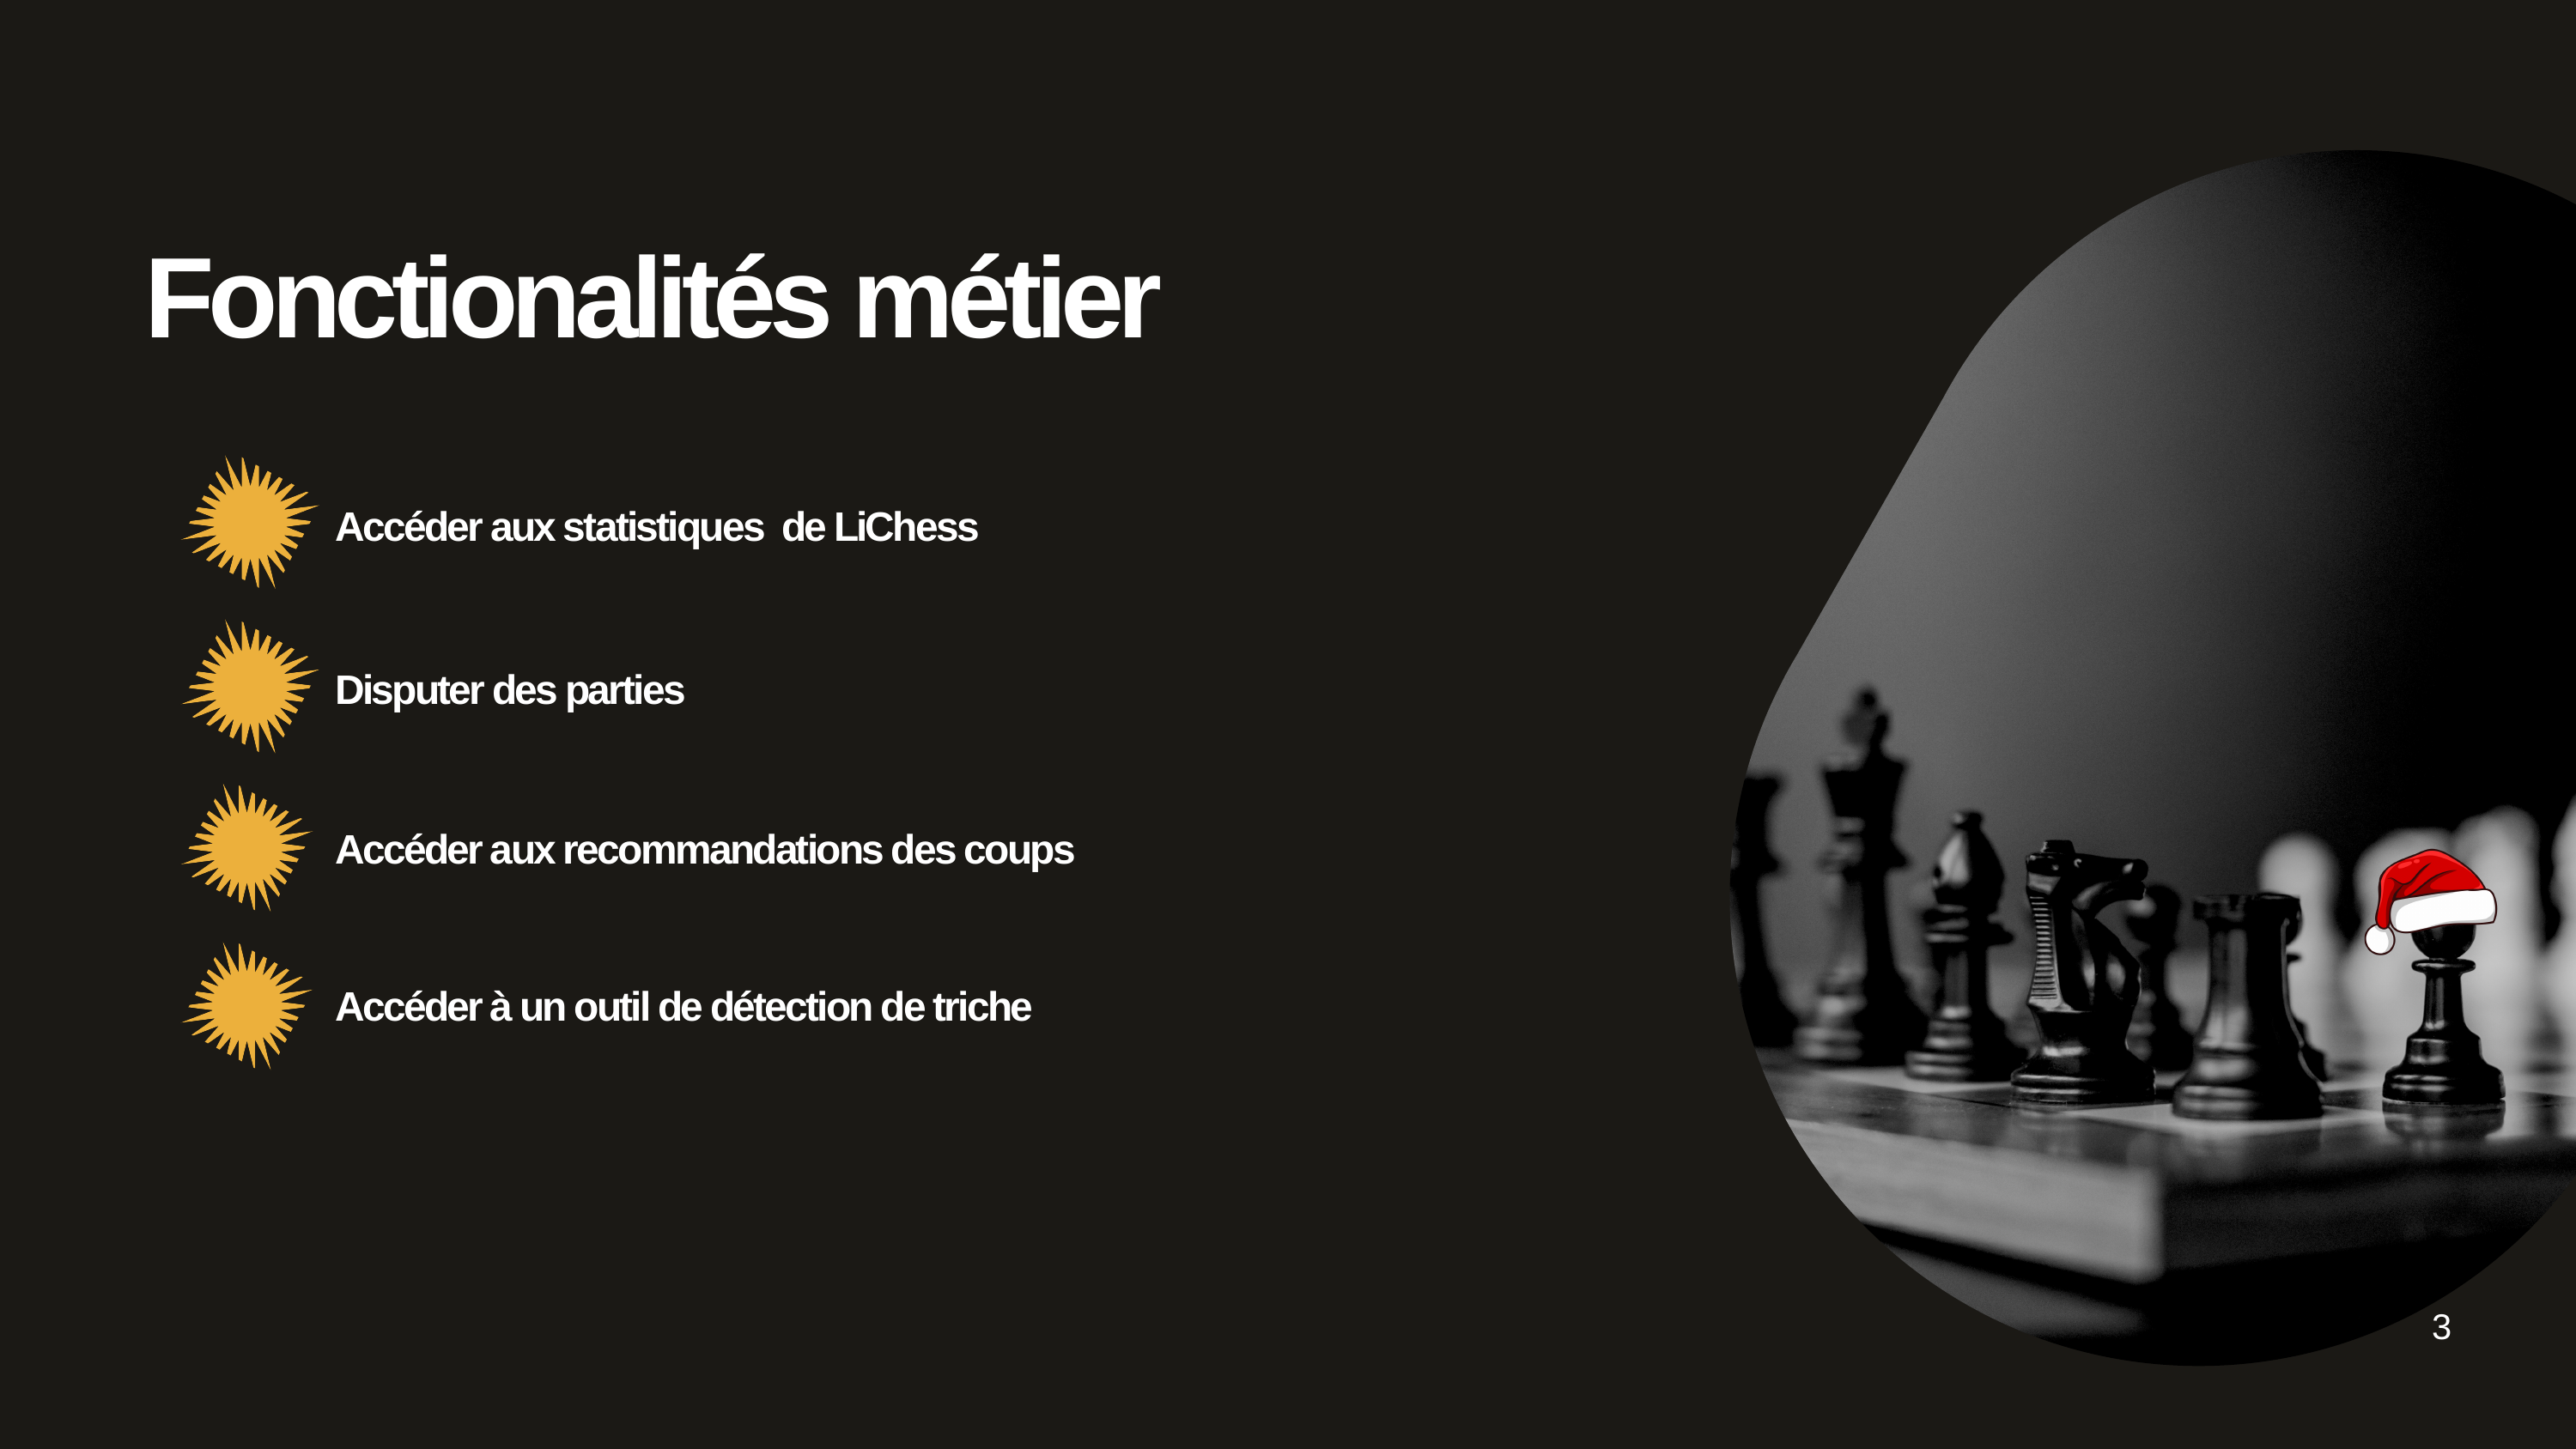

Fonctionalités métier

Accéder aux statistiques  de LiChess

Disputer des parties

Accéder aux recommandations des coups

Accéder à un outil de détection de triche

3